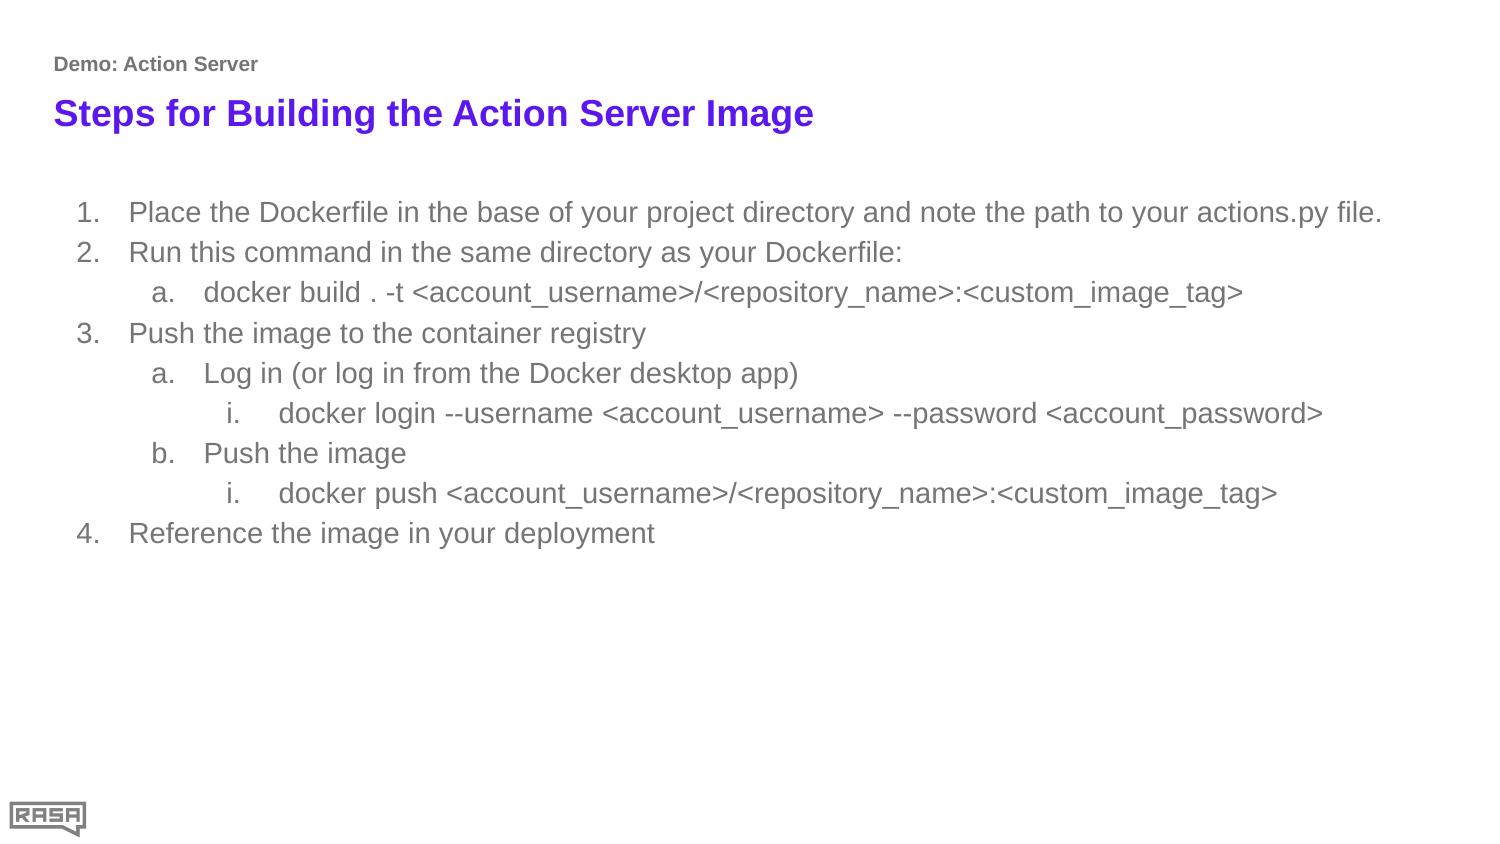

Demo: Action Server
# Steps for Building the Action Server Image
Place the Dockerfile in the base of your project directory and note the path to your actions.py file.
Run this command in the same directory as your Dockerfile:
docker build . -t <account_username>/<repository_name>:<custom_image_tag>
Push the image to the container registry
Log in (or log in from the Docker desktop app)
docker login --username <account_username> --password <account_password>
Push the image
docker push <account_username>/<repository_name>:<custom_image_tag>
Reference the image in your deployment